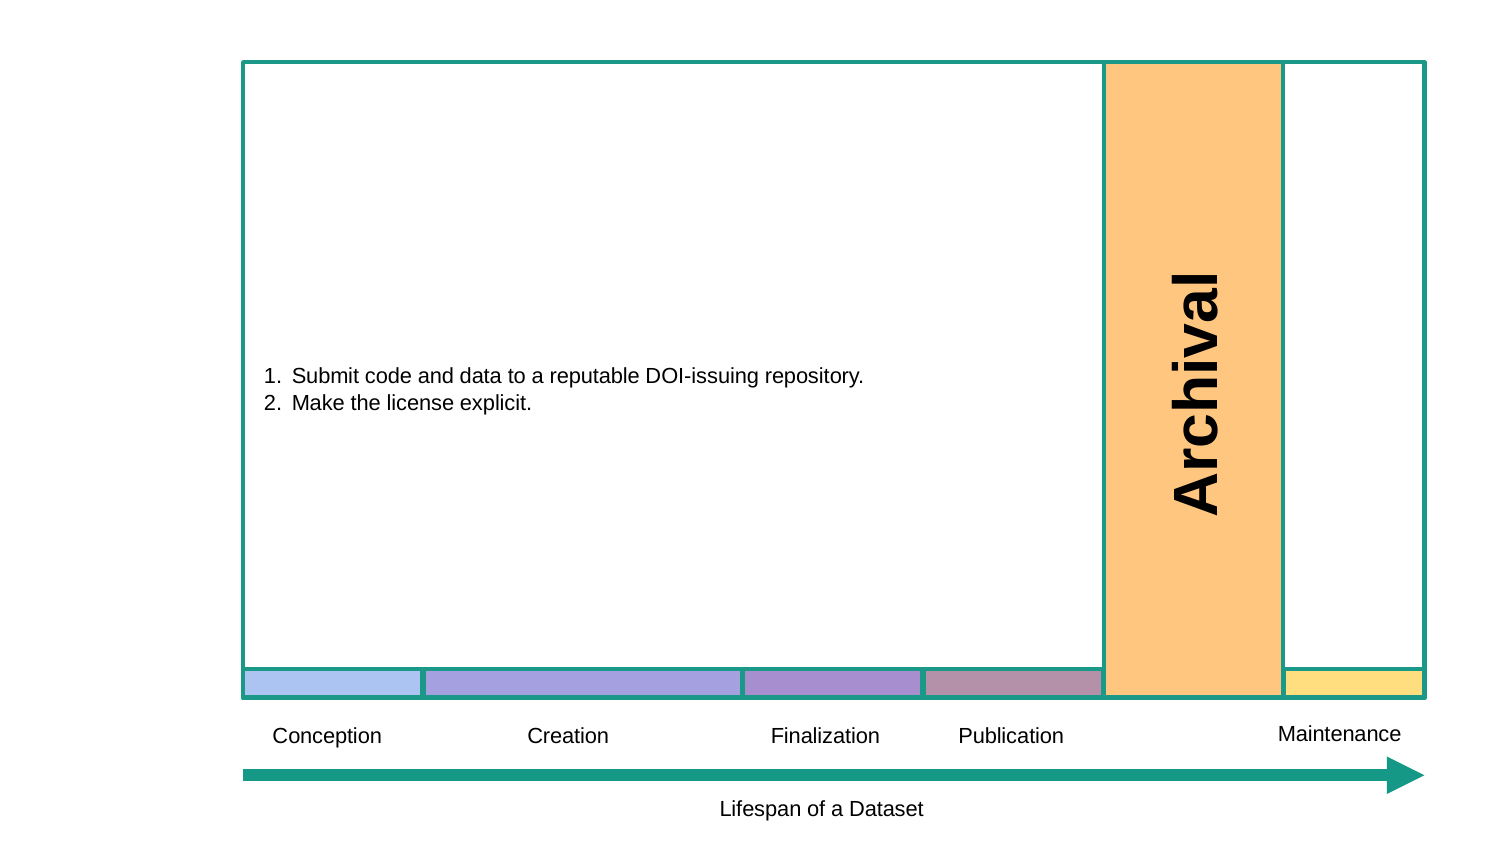

Maintenance
Conception
Creation
Finalization
Publication
Archival
Lifespan of a Dataset
Archival
Submit code and data to a reputable DOI-issuing repository.
Make the license explicit.